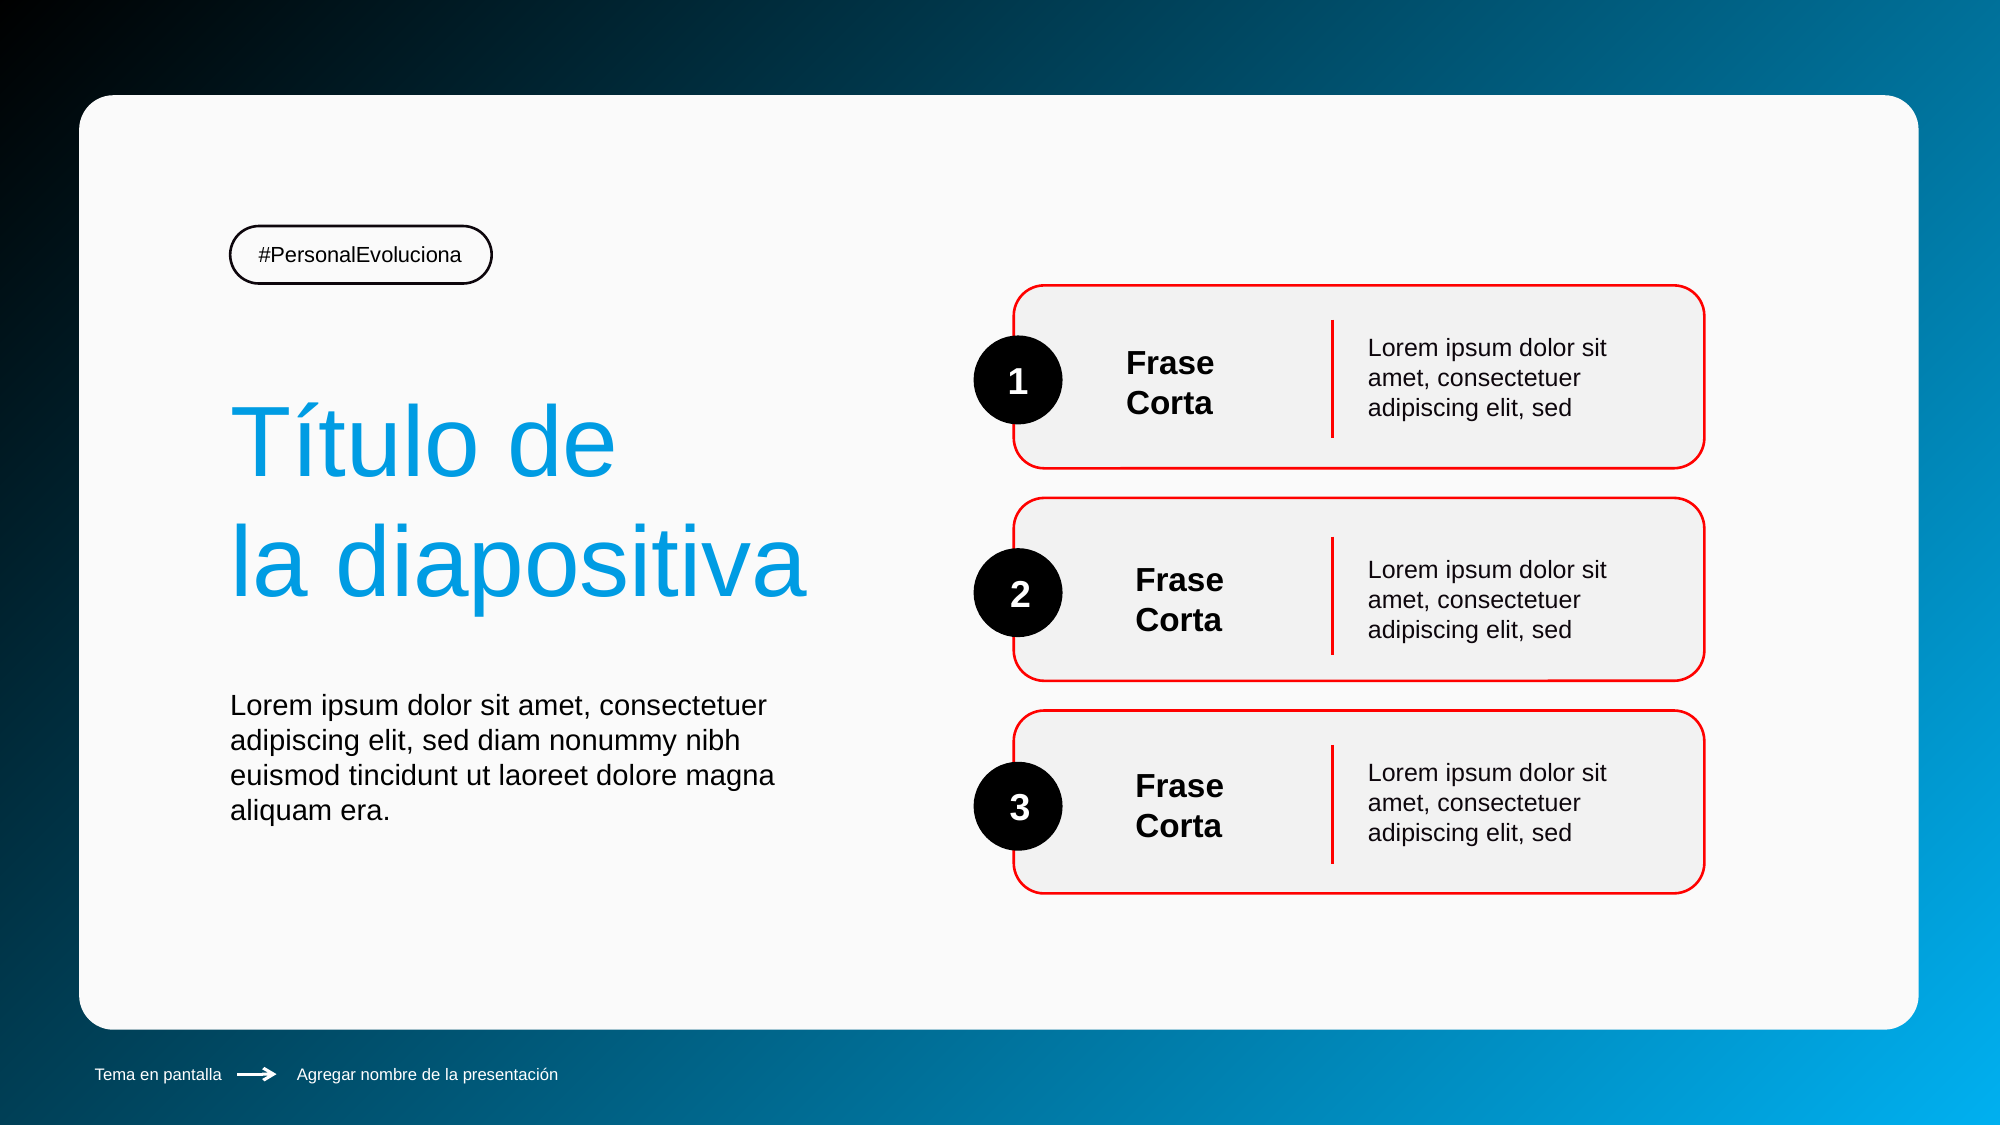

#PersonalEvoluciona

Lorem ipsum dolor sit amet, consectetuer adipiscing elit, sed

Frase Corta
1
Título de           la diapositiva

Lorem ipsum dolor sit amet, consectetuer adipiscing elit, sed
Frase Corta
2
Lorem ipsum dolor sit amet, consectetuer adipiscing elit, sed diam nonummy nibh euismod tincidunt ut laoreet dolore magna aliquam era.

Lorem ipsum dolor sit amet, consectetuer adipiscing elit, sed

Frase Corta
3
Tema en pantalla                Agregar nombre de la presentación